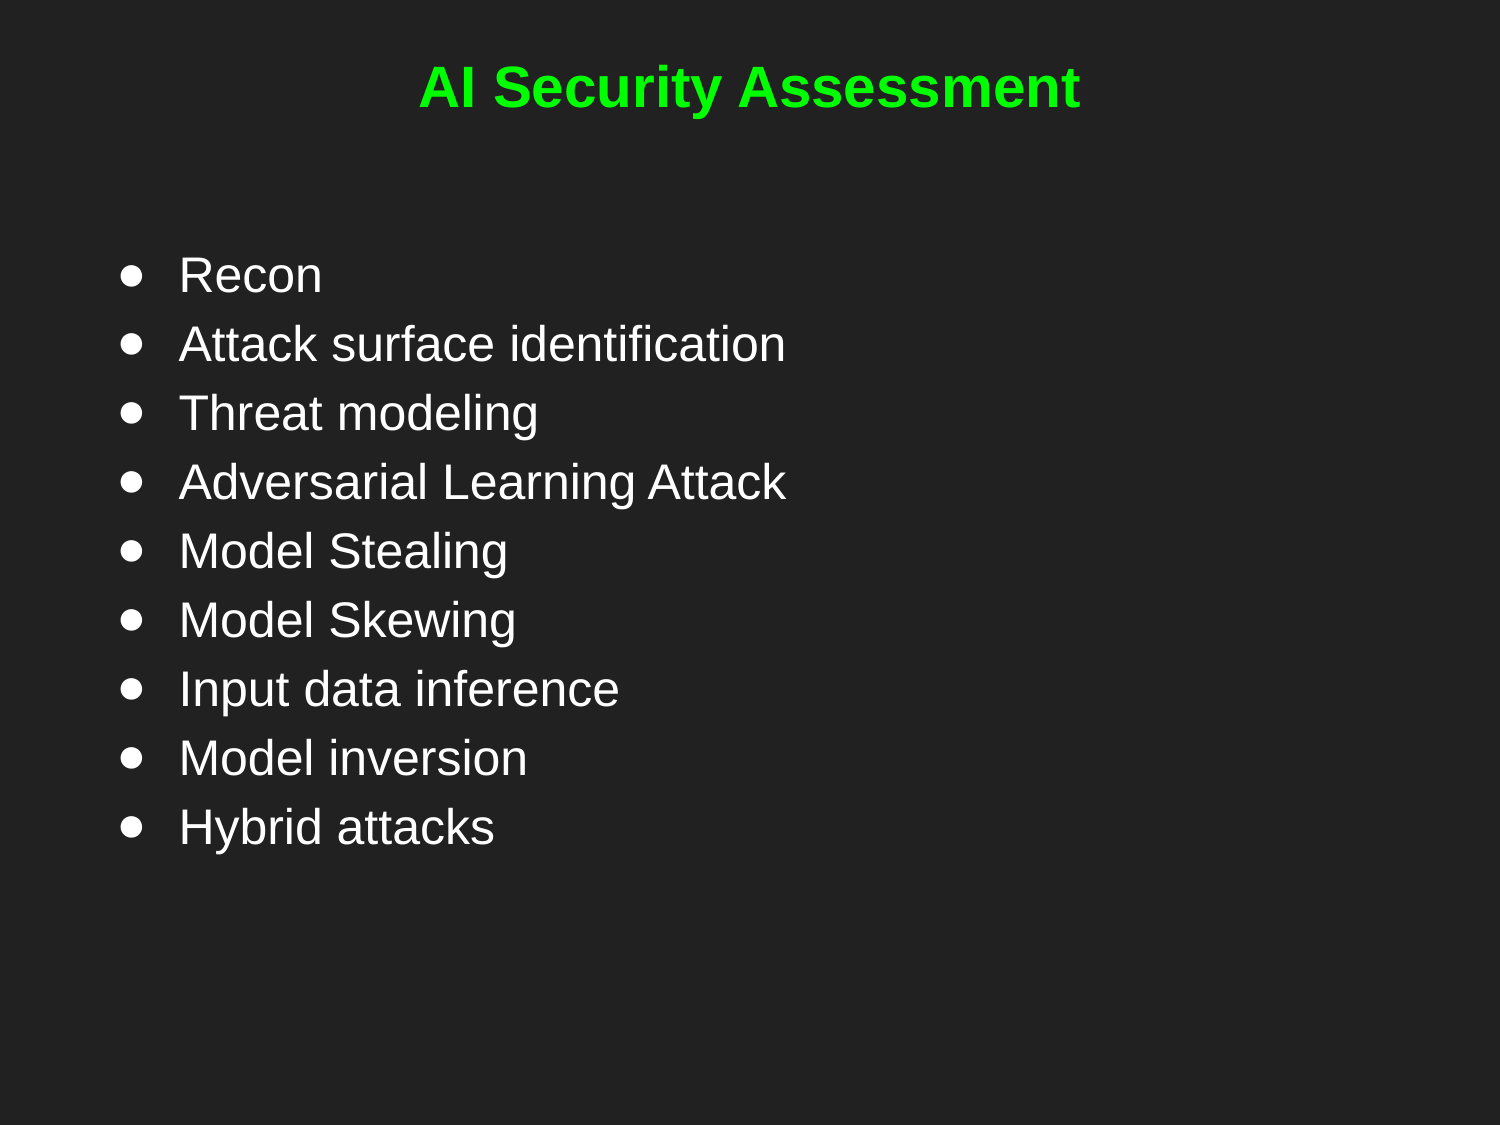

AI Security Assessment
Recon
Attack surface identification
Threat modeling
Adversarial Learning Attack
Model Stealing
Model Skewing
Input data inference
Model inversion
Hybrid attacks